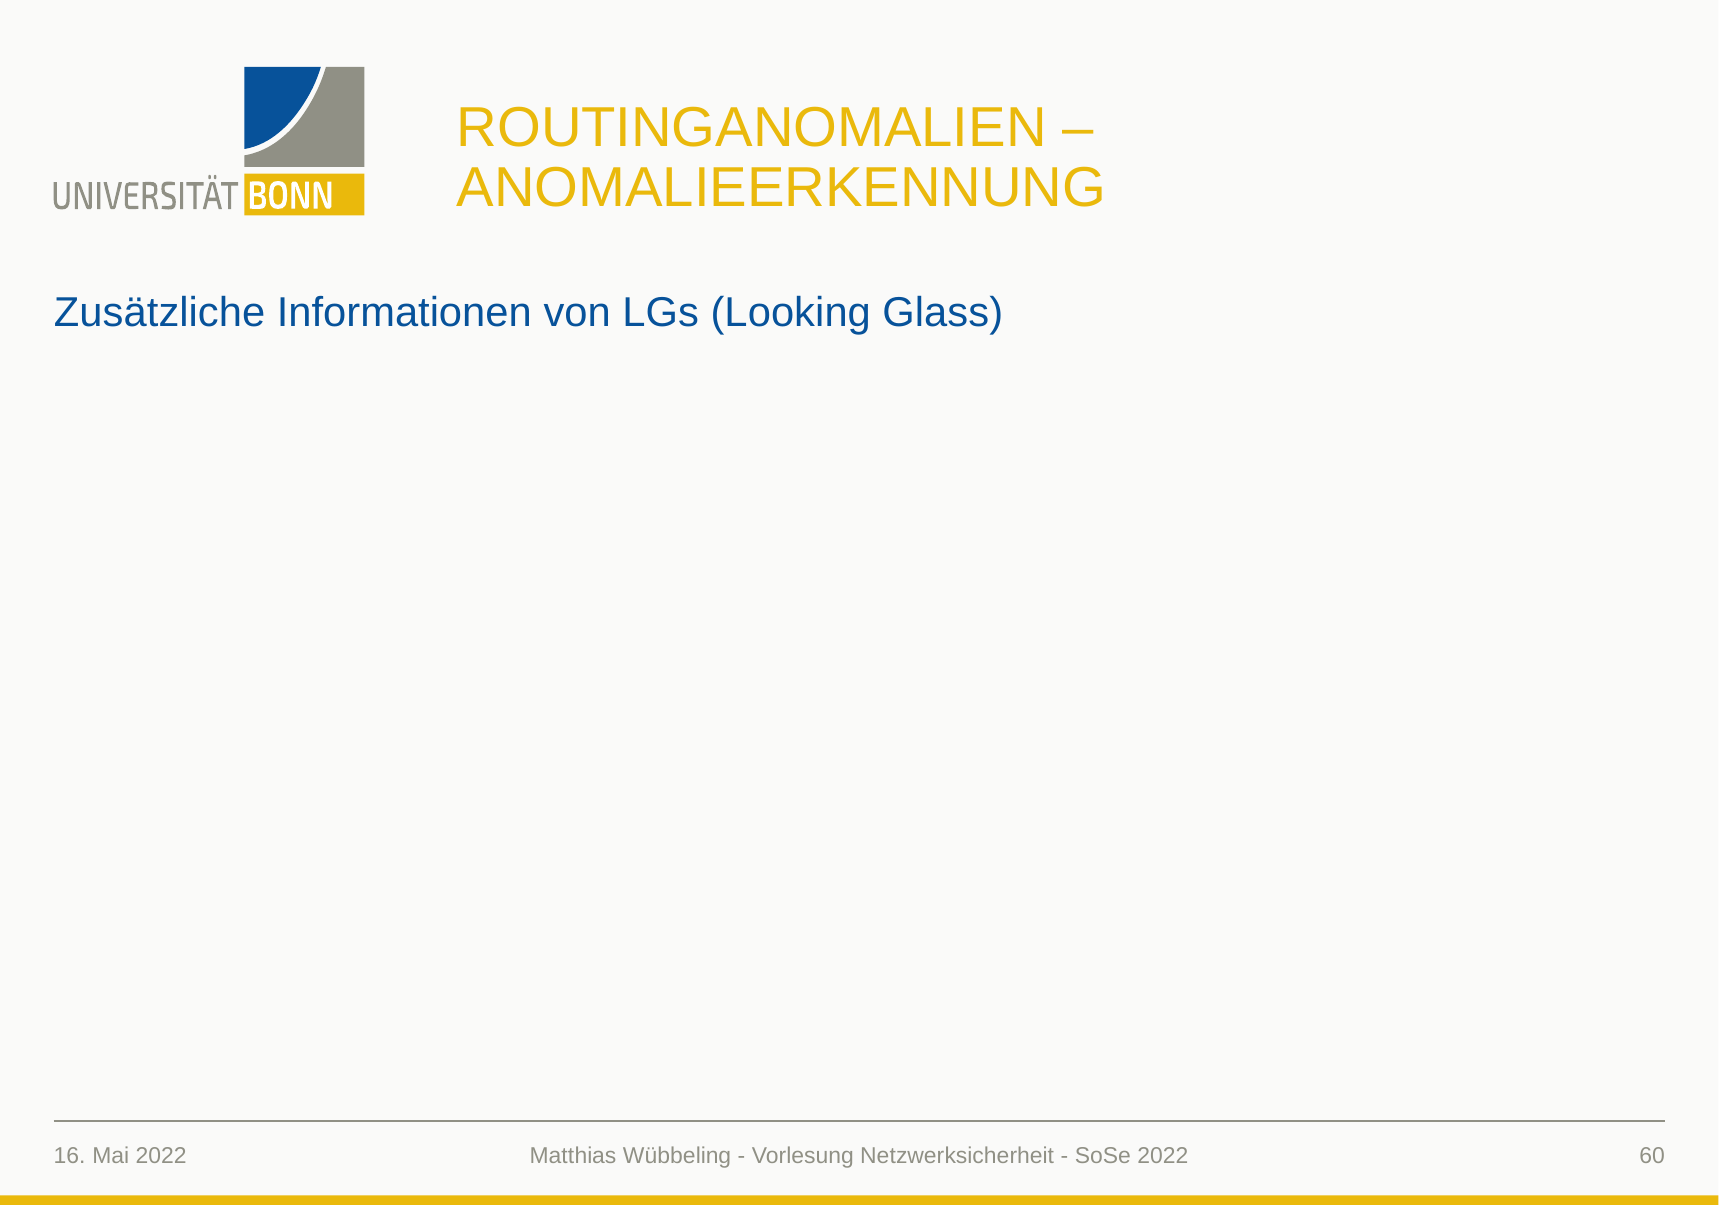

# RoutingAnomalien – Anomalieerkennung
Zusätzliche Informationen von LGs (Looking Glass)
16. Mai 2022
60
Matthias Wübbeling - Vorlesung Netzwerksicherheit - SoSe 2022